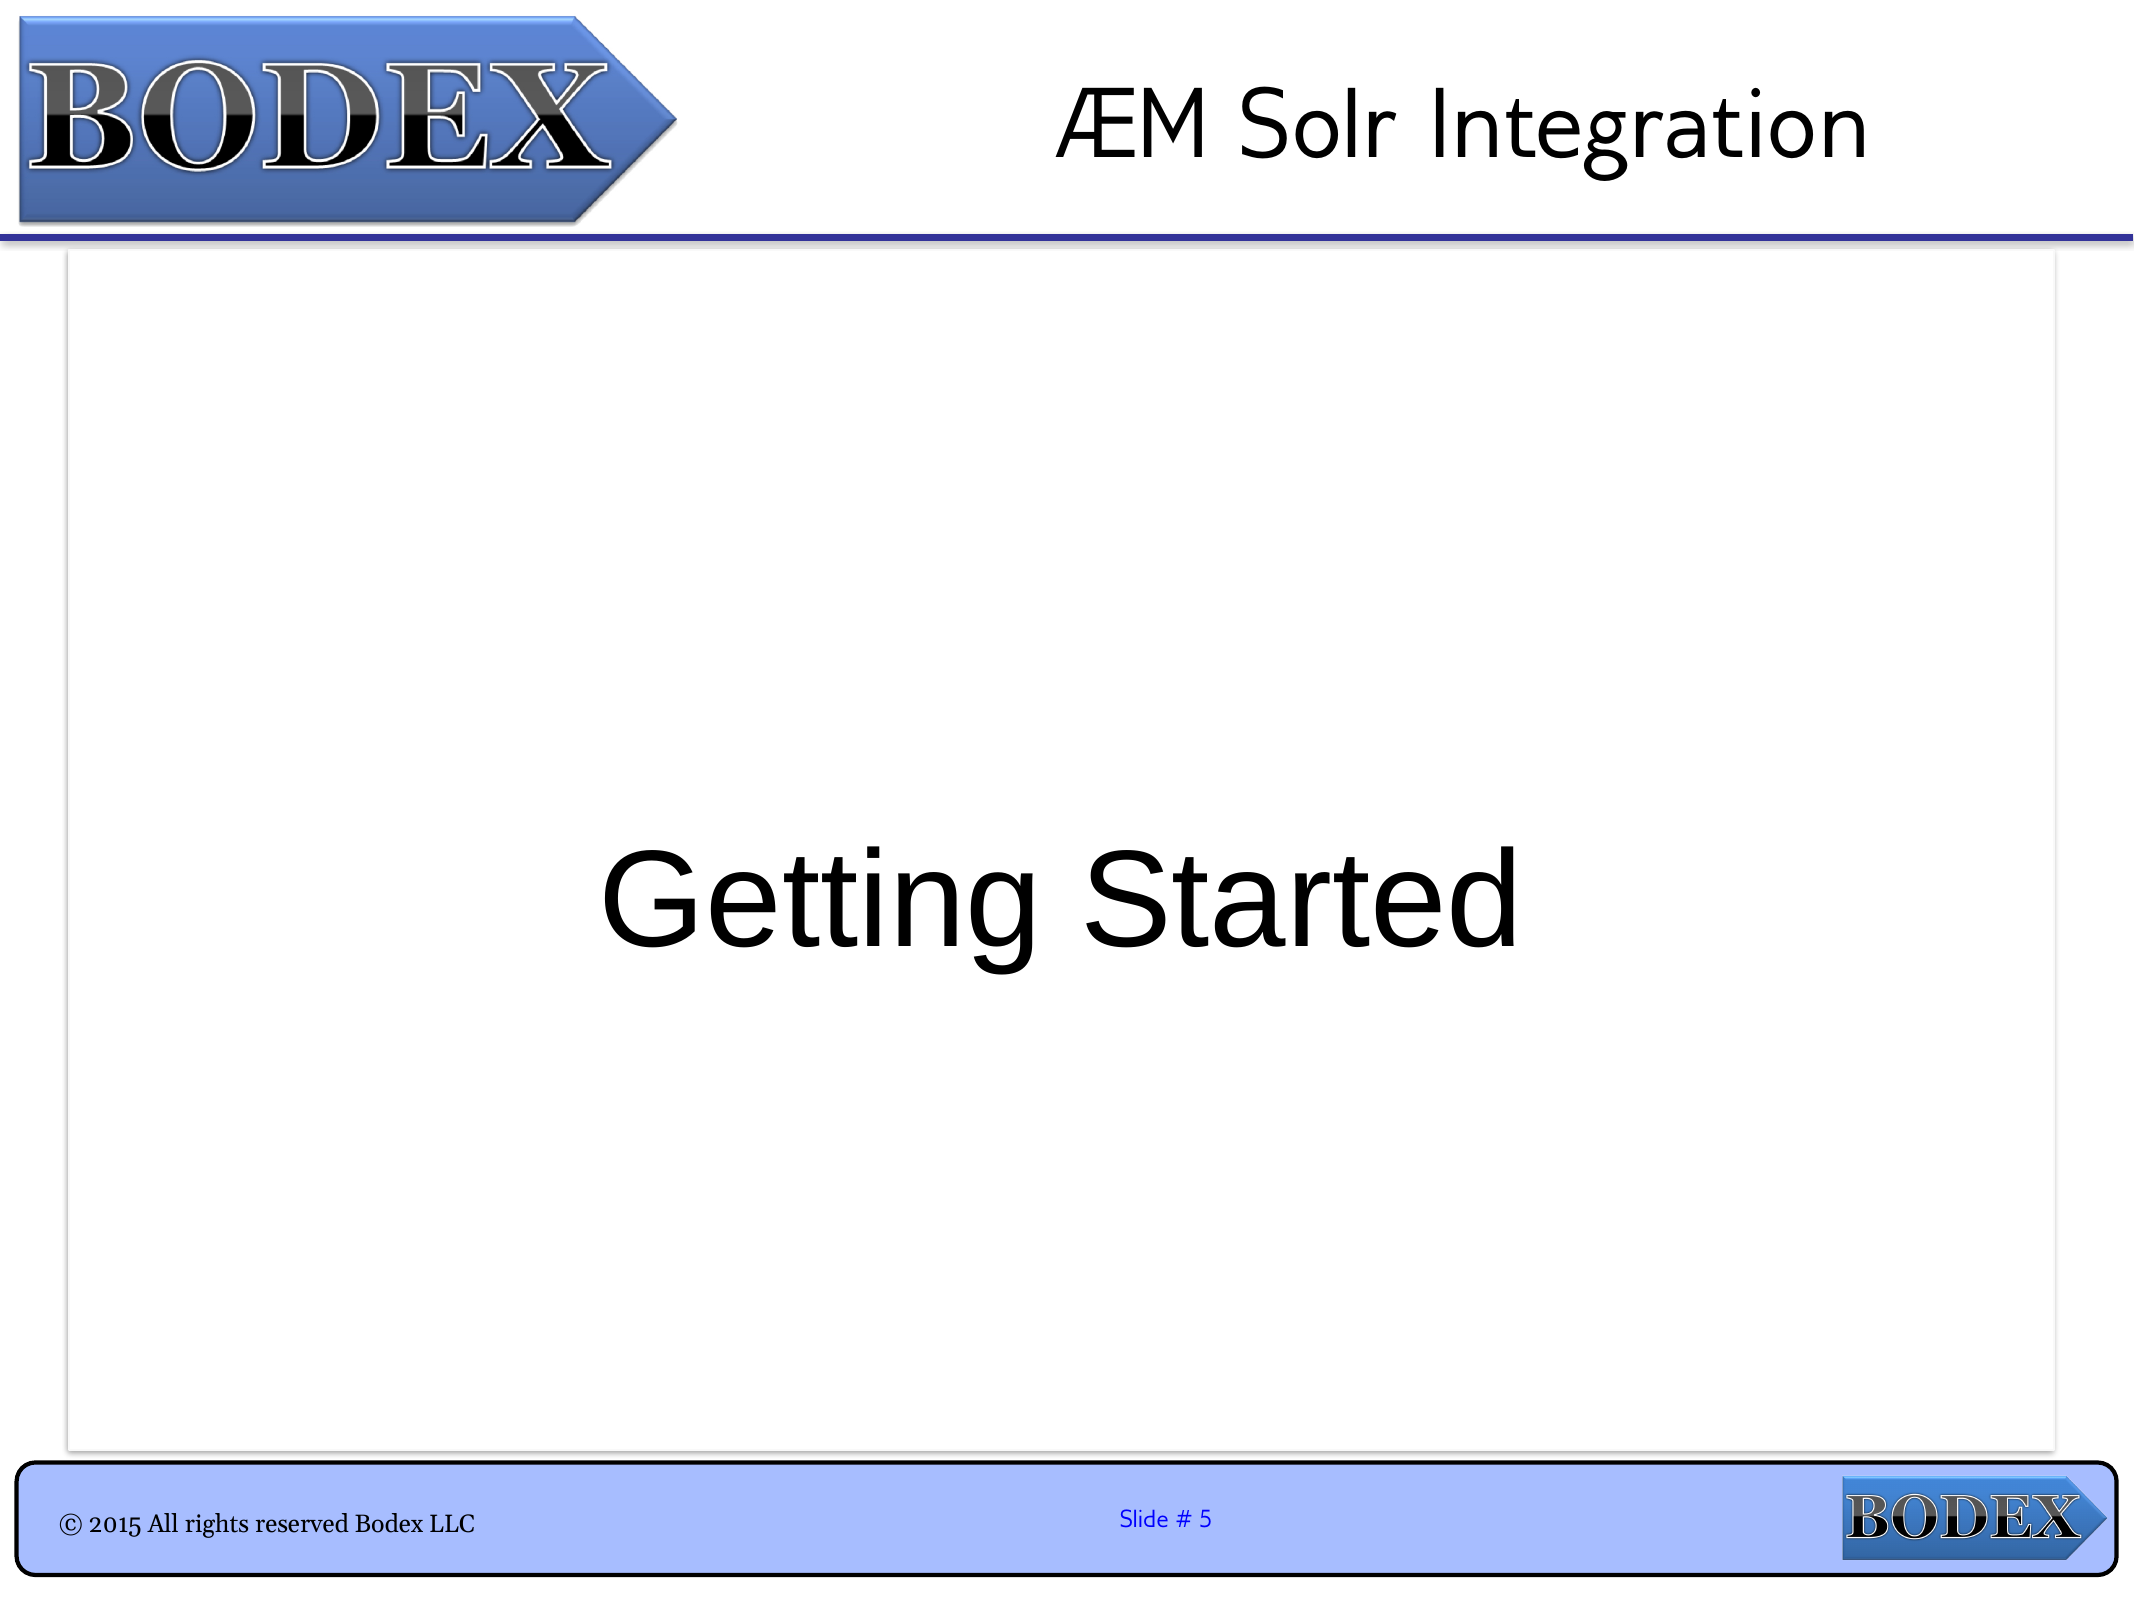

AEM Solr Integration

Getting Started
Slide # 5